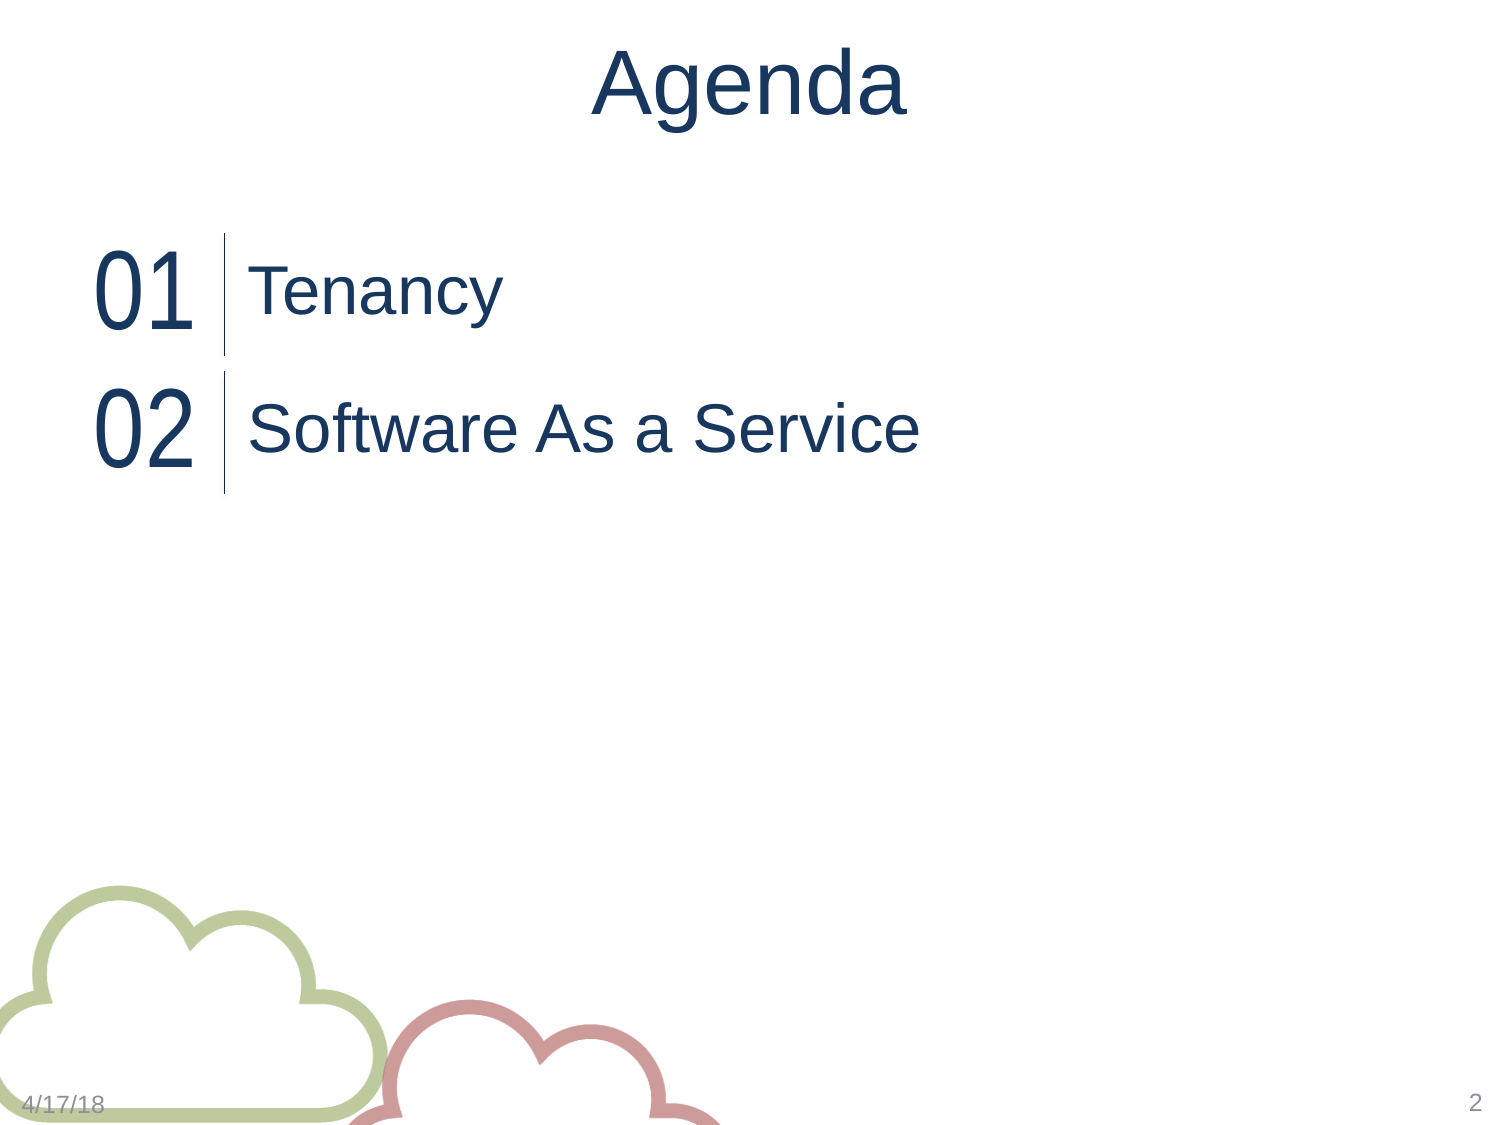

# Agenda
01
Tenancy
02
Software As a Service
2
4/17/18